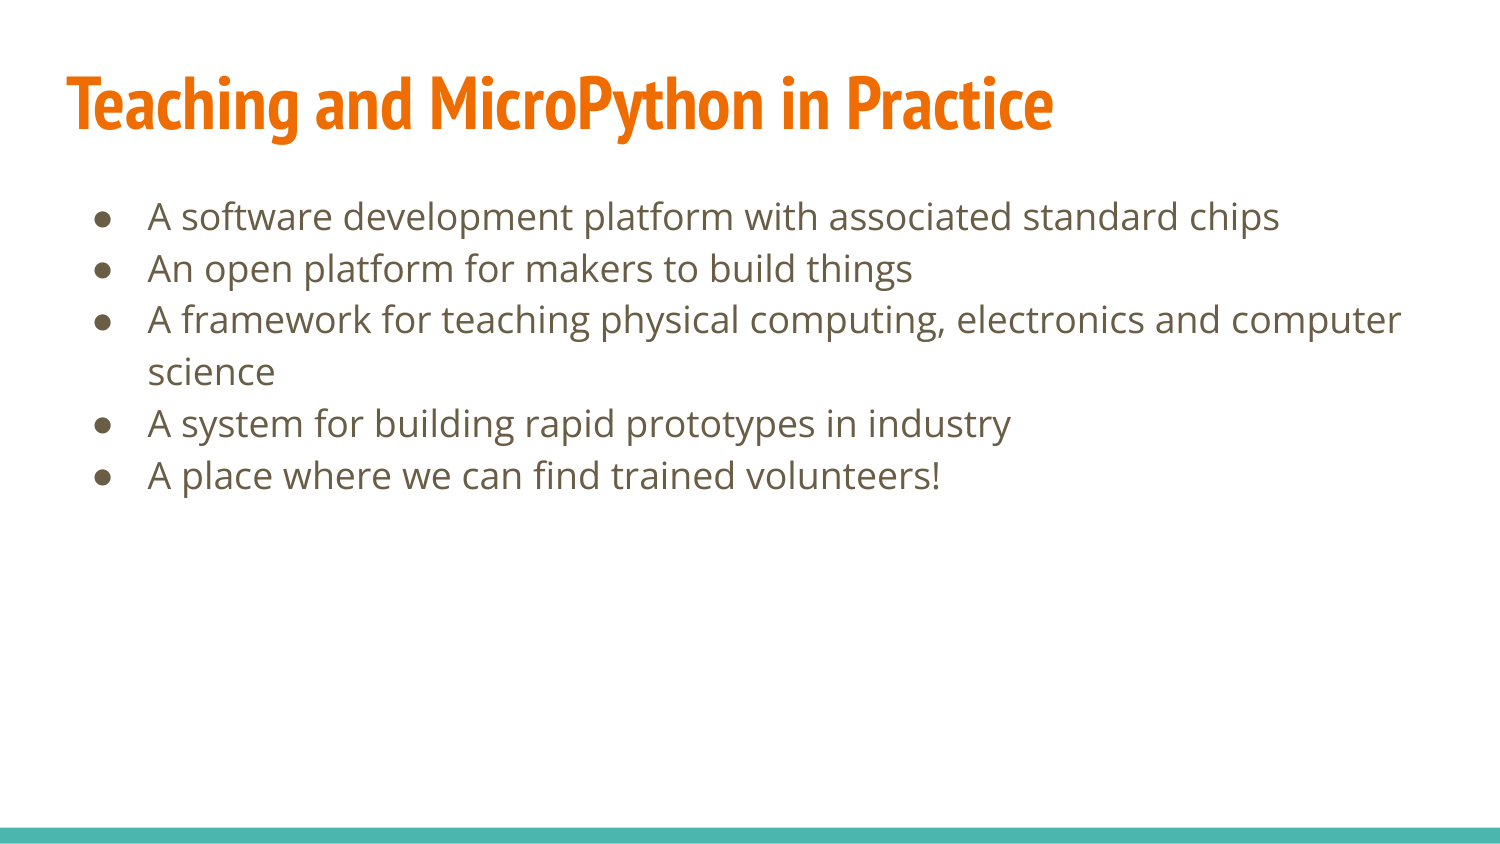

# Teaching and MicroPython in Practice
A software development platform with associated standard chips
An open platform for makers to build things
A framework for teaching physical computing, electronics and computer science
A system for building rapid prototypes in industry
A place where we can find trained volunteers!